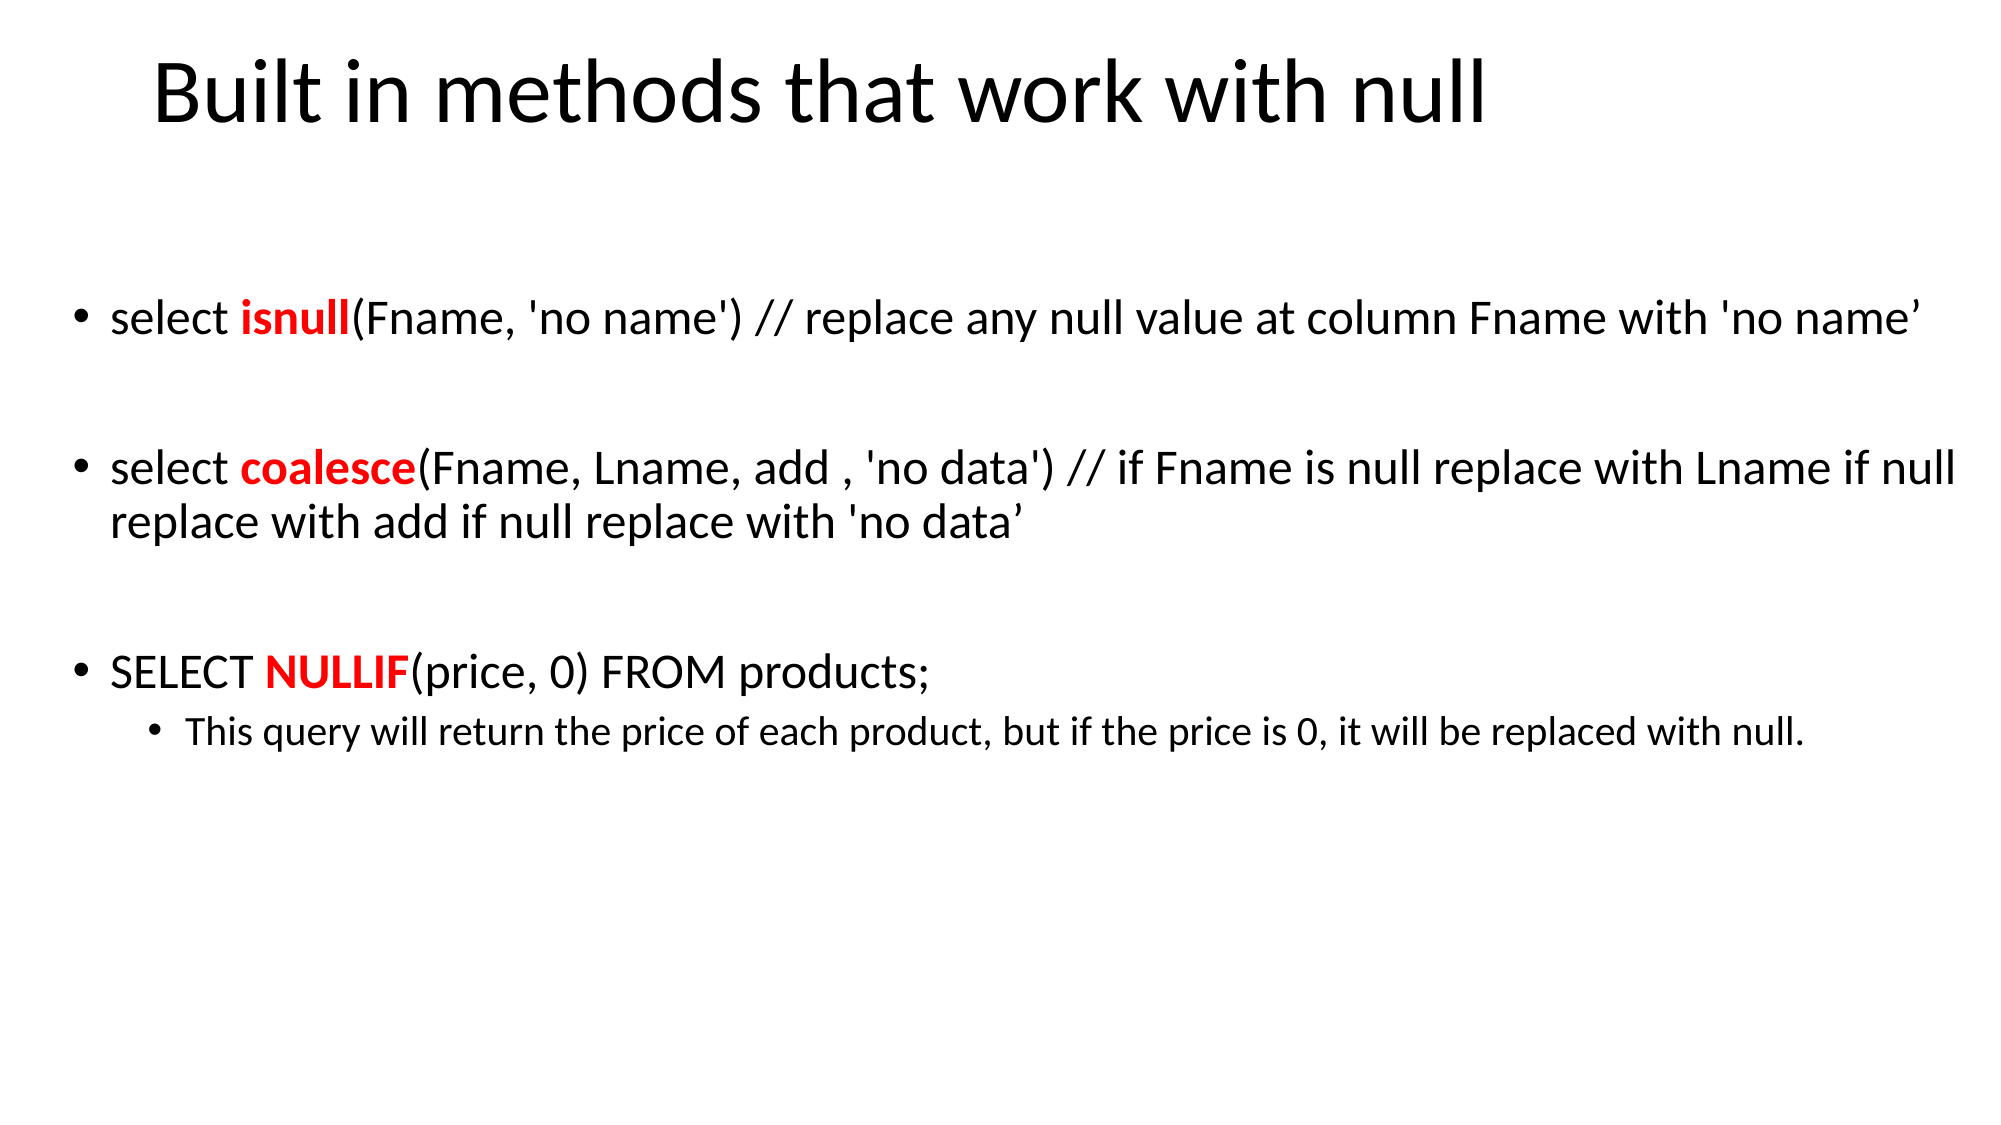

# Built in methods that work with null
select isnull(Fname, 'no name') // replace any null value at column Fname with 'no name’

select coalesce(Fname, Lname, add , 'no data') // if Fname is null replace with Lname if null replace with add if null replace with 'no data’

SELECT NULLIF(price, 0) FROM products;
This query will return the price of each product, but if the price is 0, it will be replaced with null.